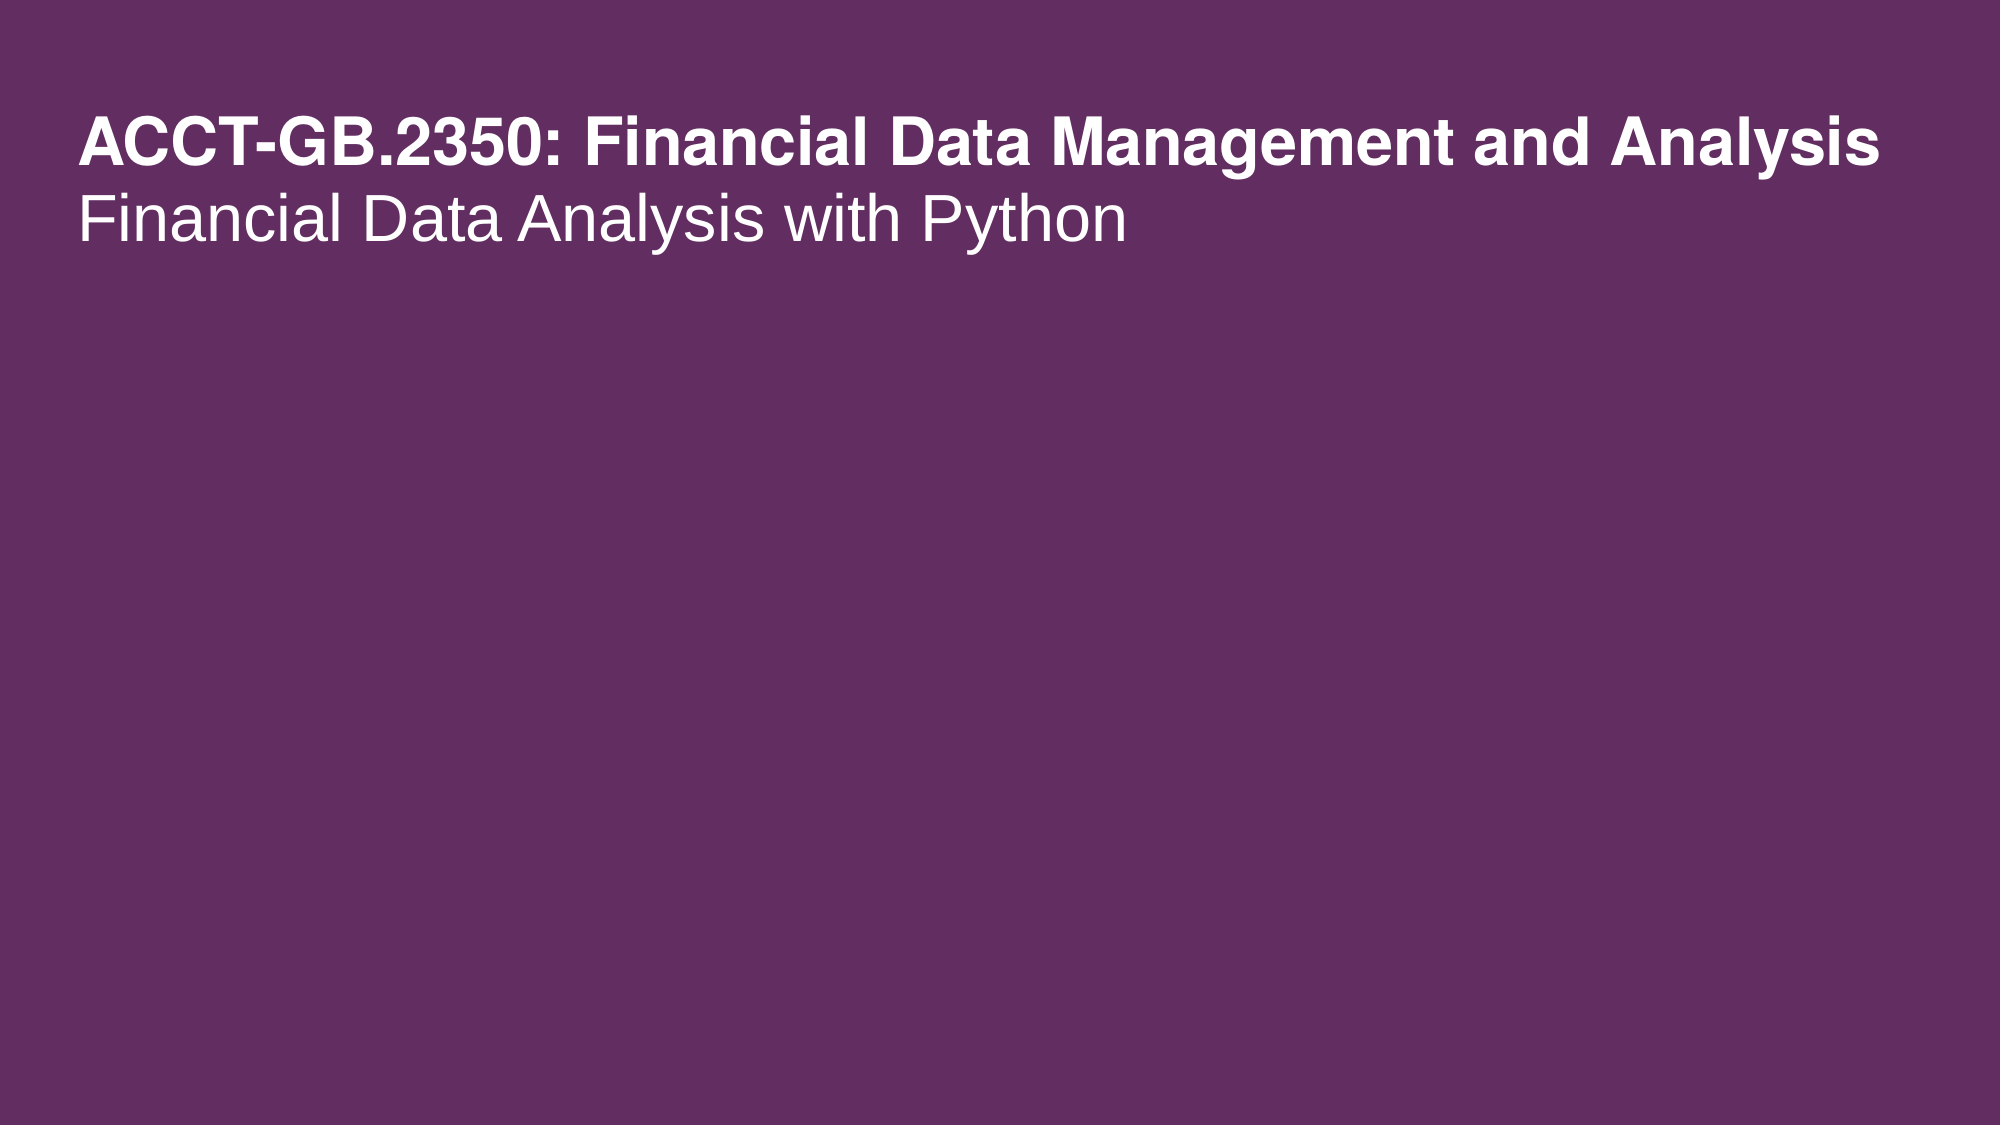

# ACCT-GB.2350: Financial Data Management and Analysis
Financial Data Analysis with Python